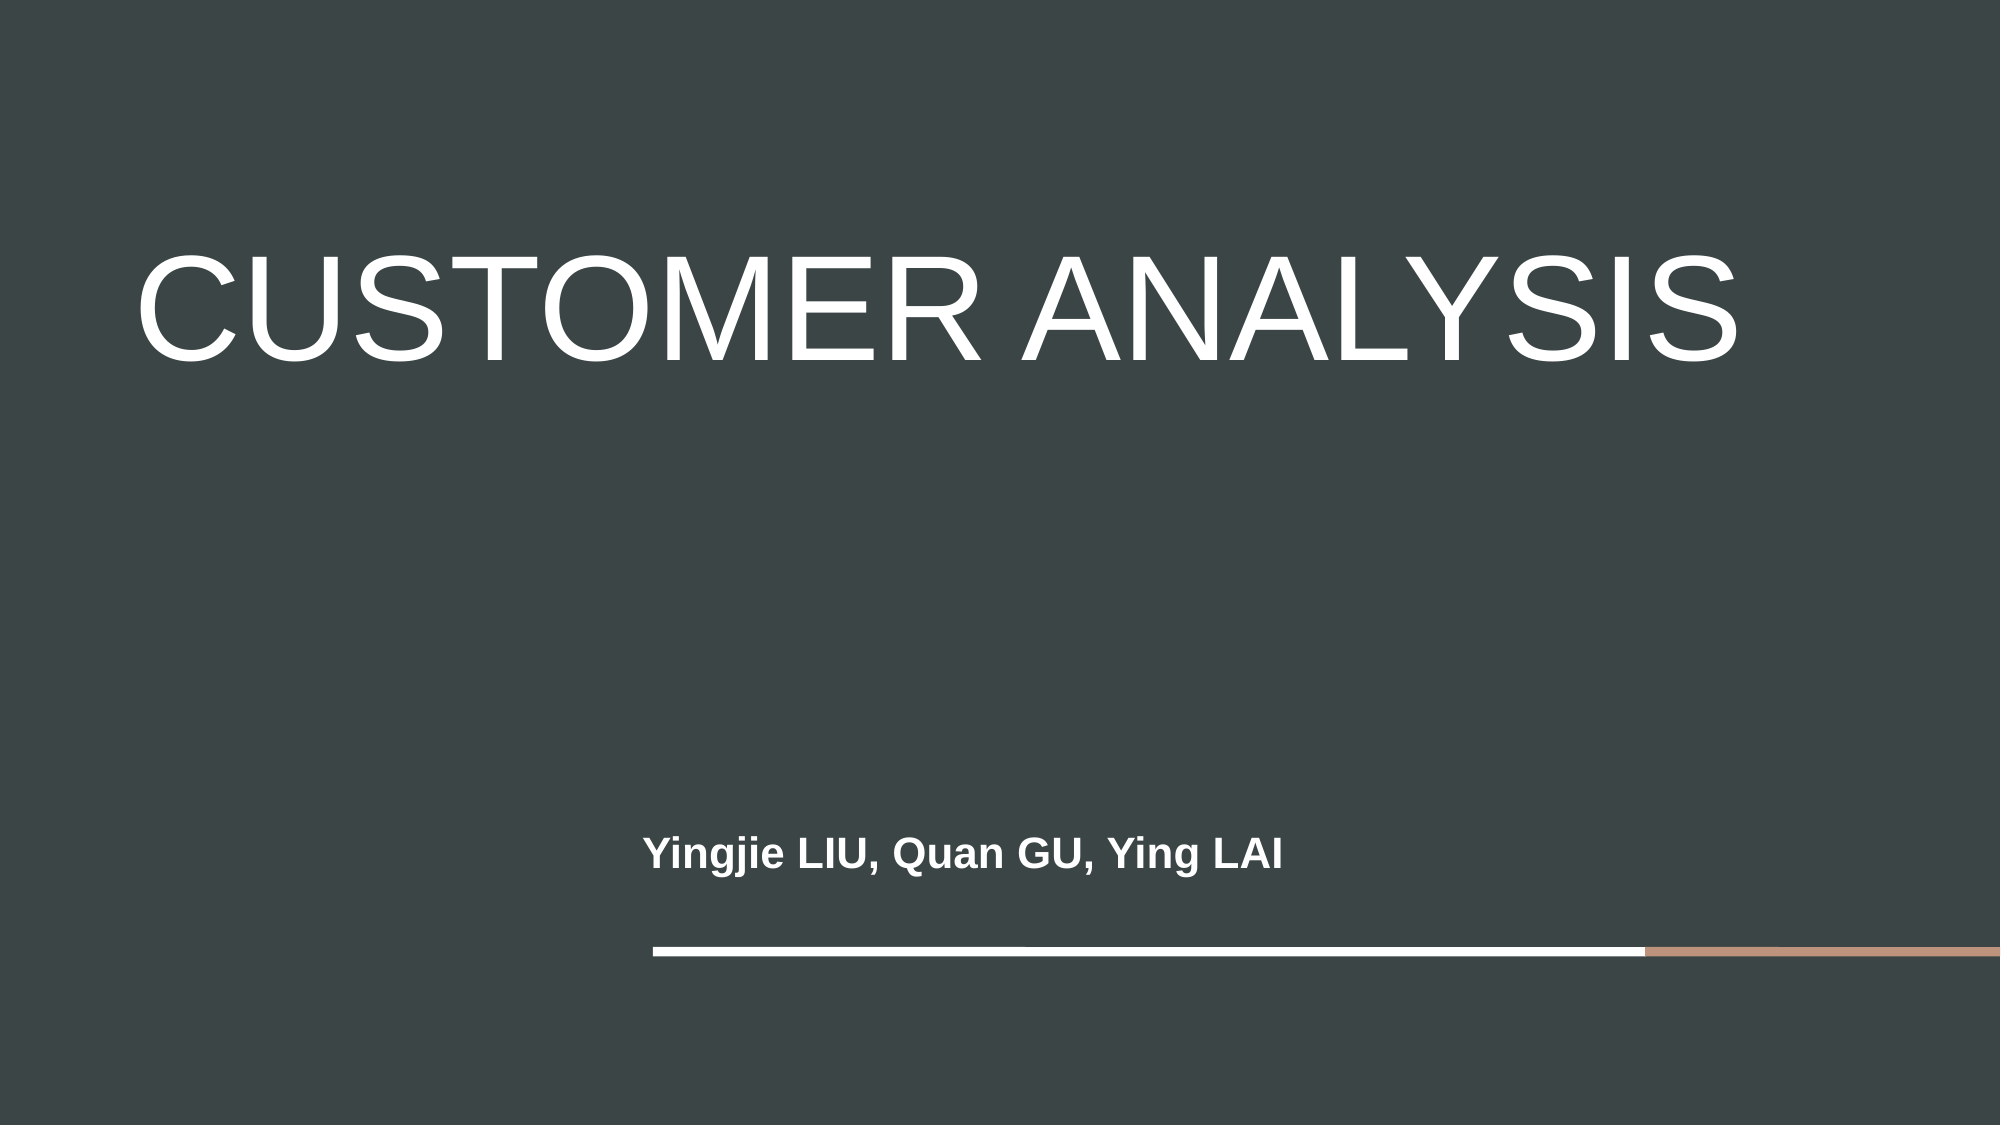

# Customer Analysis
Yingjie LIU, Quan GU, Ying LAI